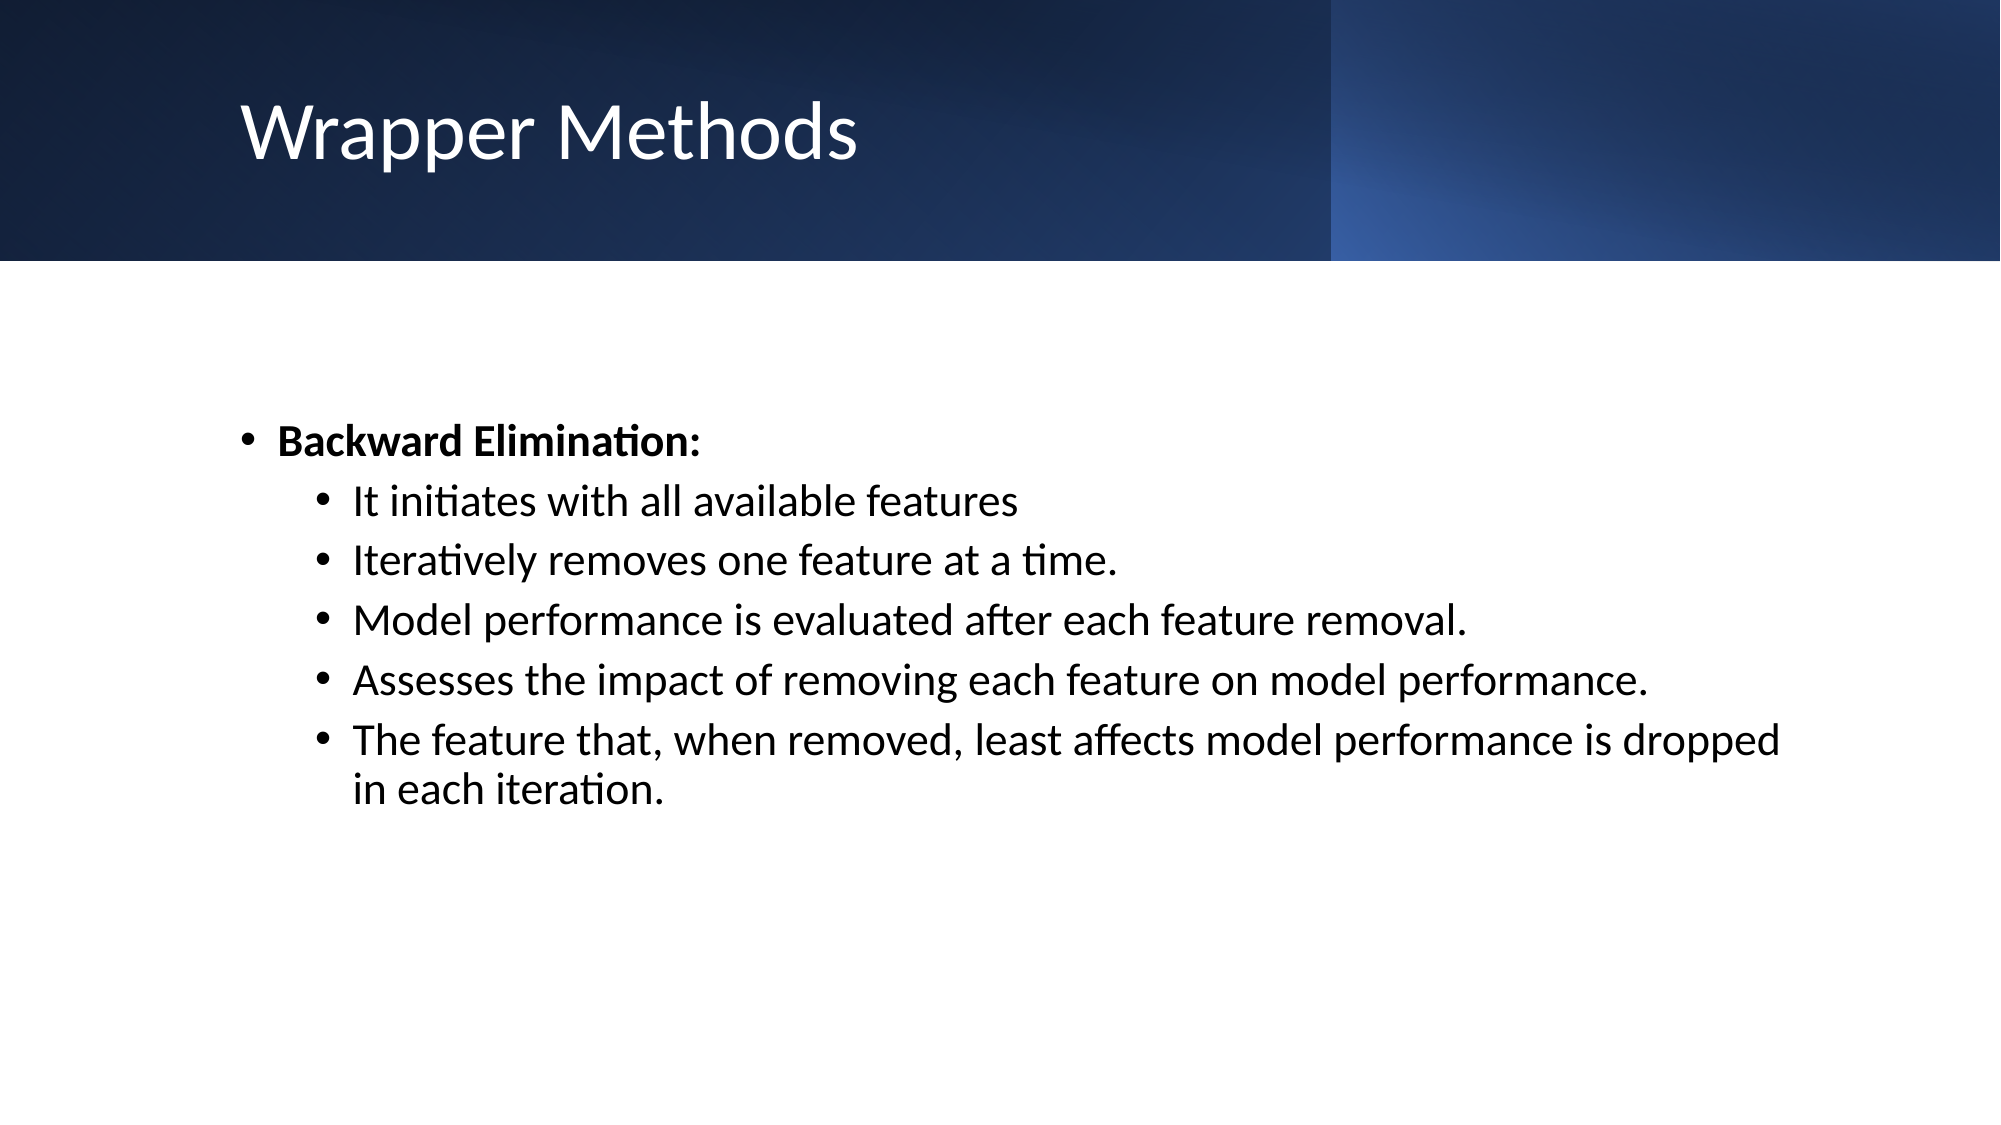

# Wrapper Methods
Backward Elimination:
It initiates with all available features
Iteratively removes one feature at a time.
Model performance is evaluated after each feature removal.
Assesses the impact of removing each feature on model performance.
The feature that, when removed, least affects model performance is dropped in each iteration.
Feature Engineering
58